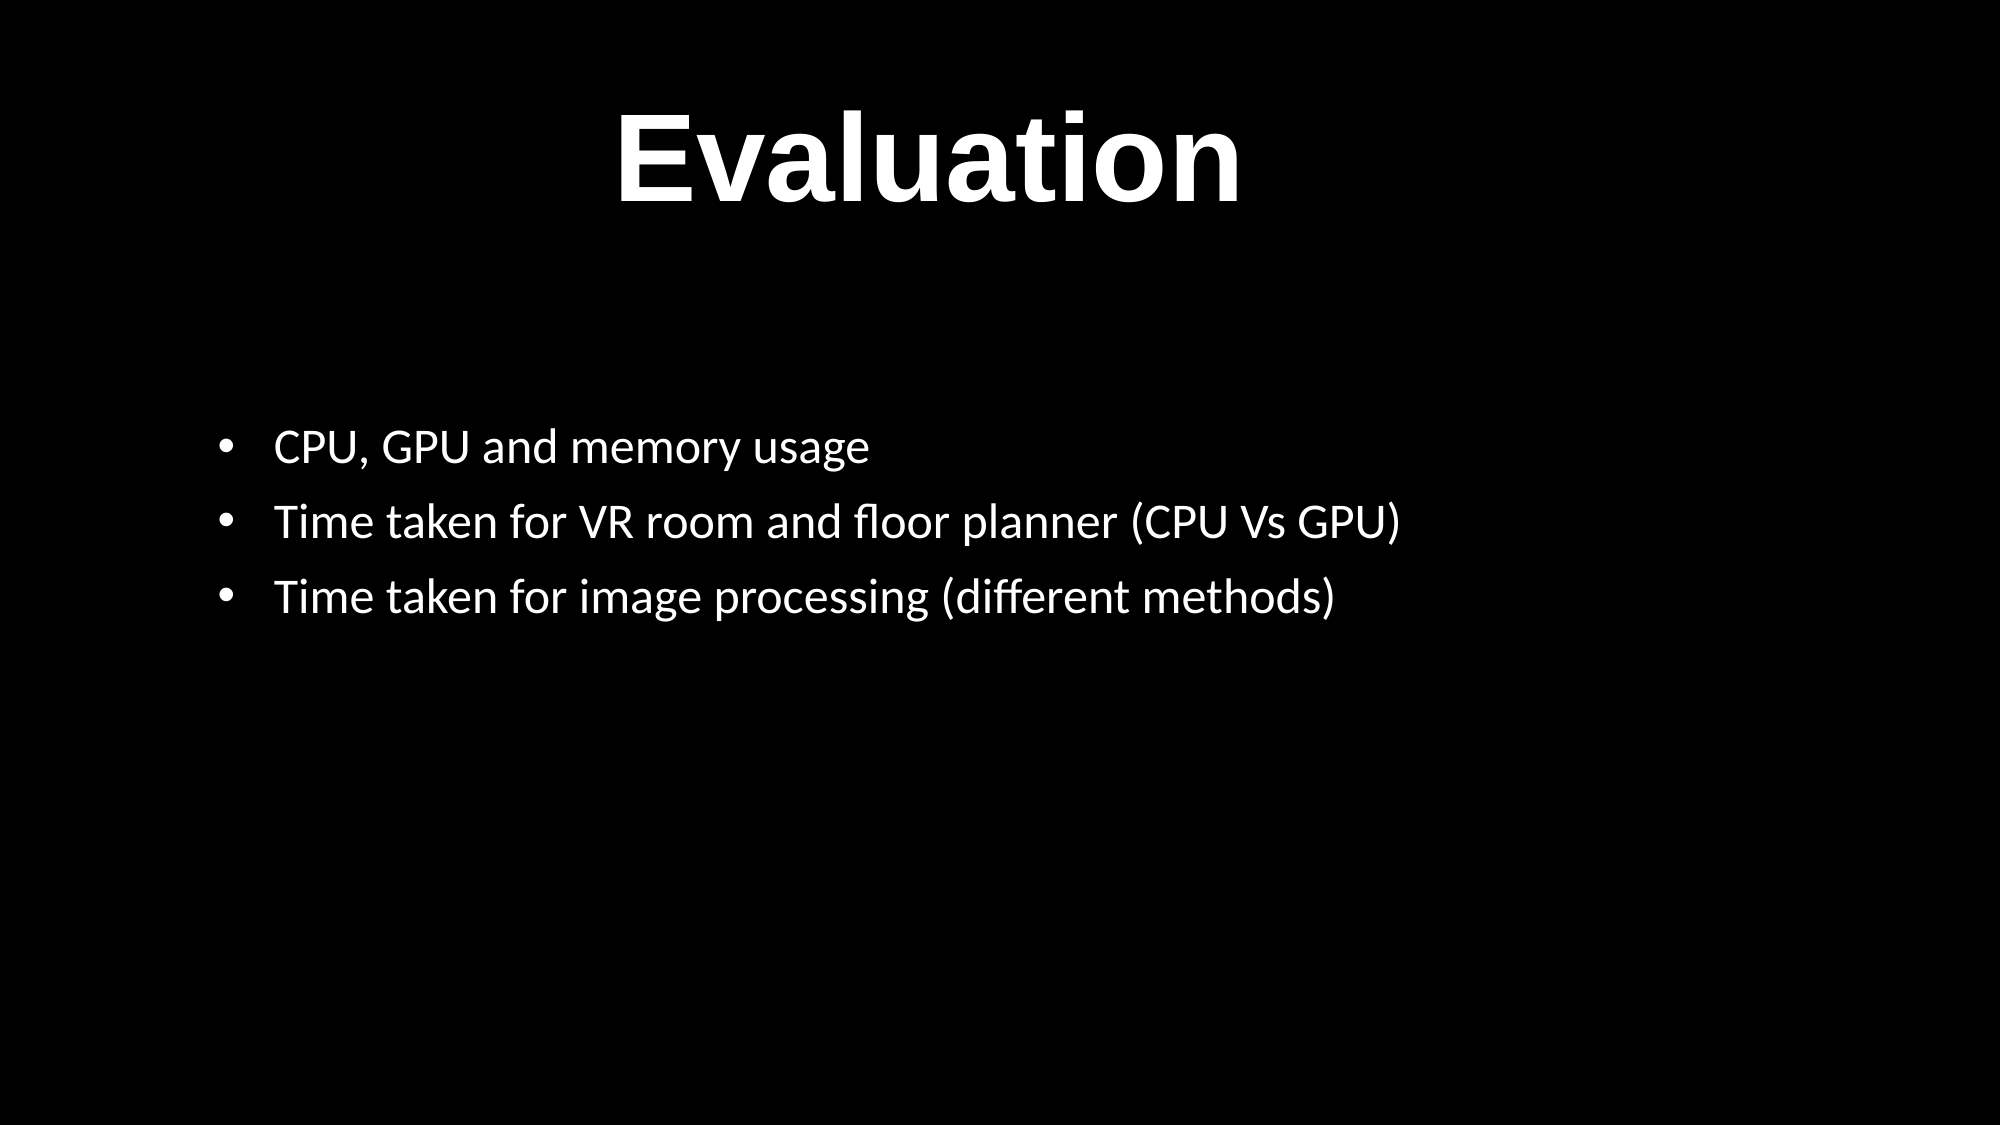

# Evaluation
CPU, GPU and memory usage
Time taken for VR room and floor planner (CPU Vs GPU)
Time taken for image processing (different methods)